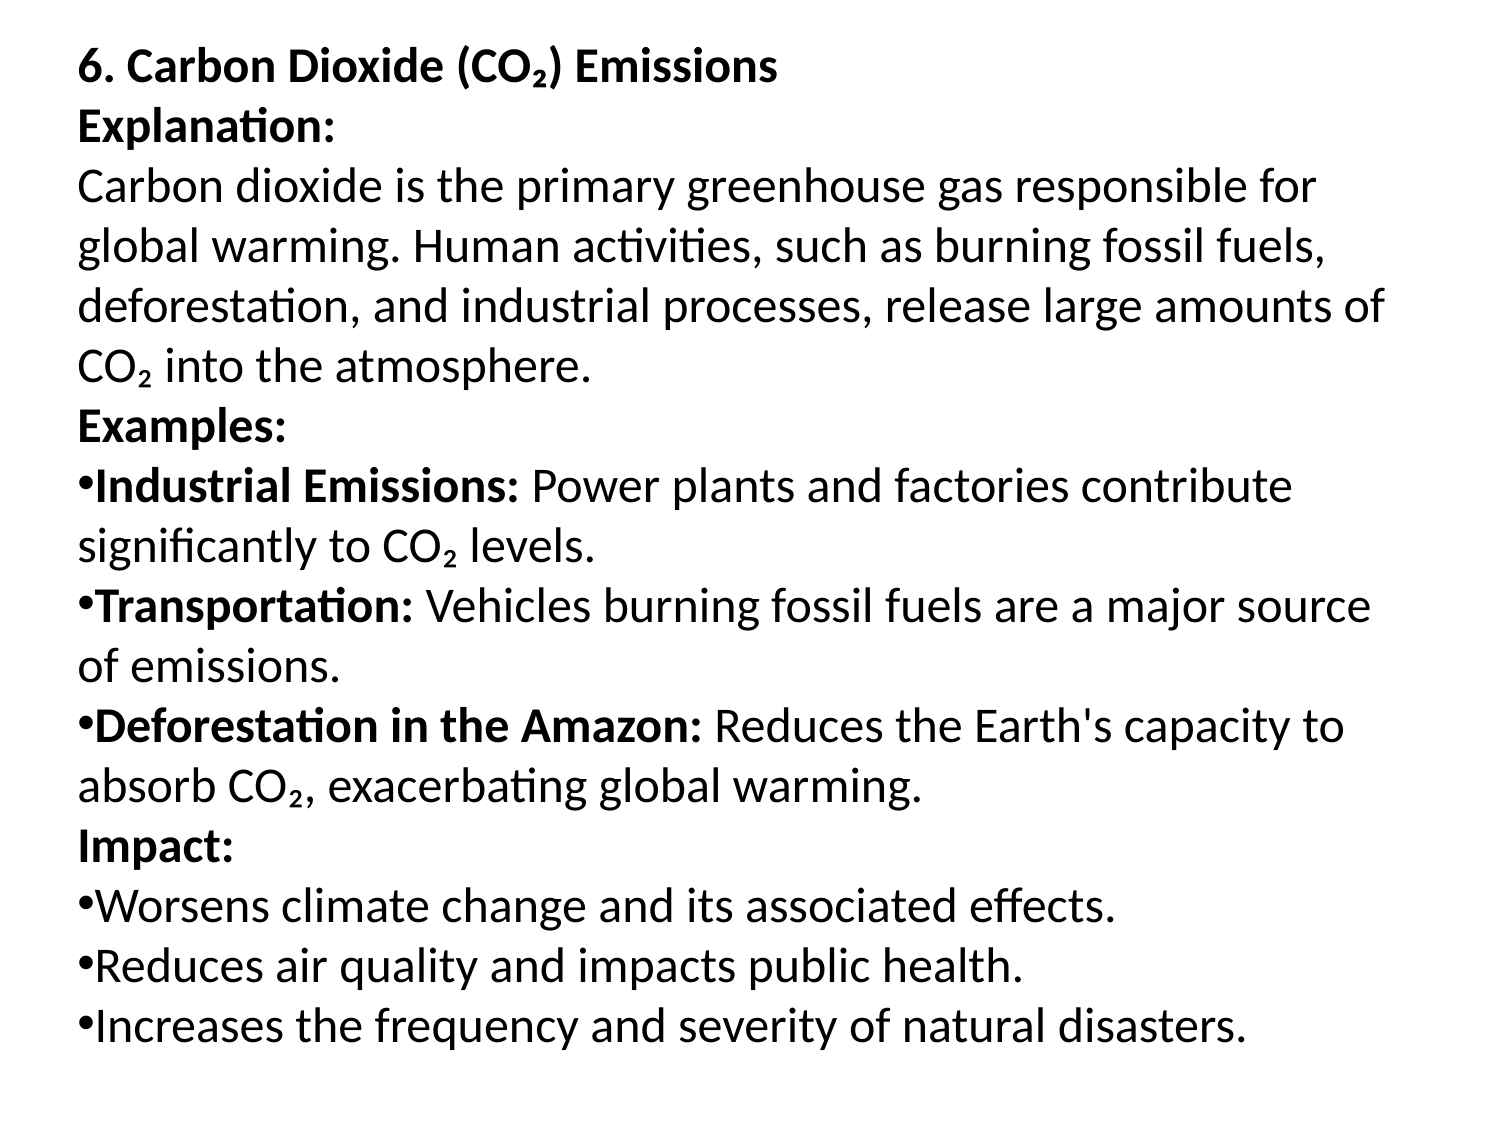

6. Carbon Dioxide (CO₂) Emissions
Explanation:
Carbon dioxide is the primary greenhouse gas responsible for global warming. Human activities, such as burning fossil fuels, deforestation, and industrial processes, release large amounts of CO₂ into the atmosphere.
Examples:
Industrial Emissions: Power plants and factories contribute significantly to CO₂ levels.
Transportation: Vehicles burning fossil fuels are a major source of emissions.
Deforestation in the Amazon: Reduces the Earth's capacity to absorb CO₂, exacerbating global warming.
Impact:
Worsens climate change and its associated effects.
Reduces air quality and impacts public health.
Increases the frequency and severity of natural disasters.